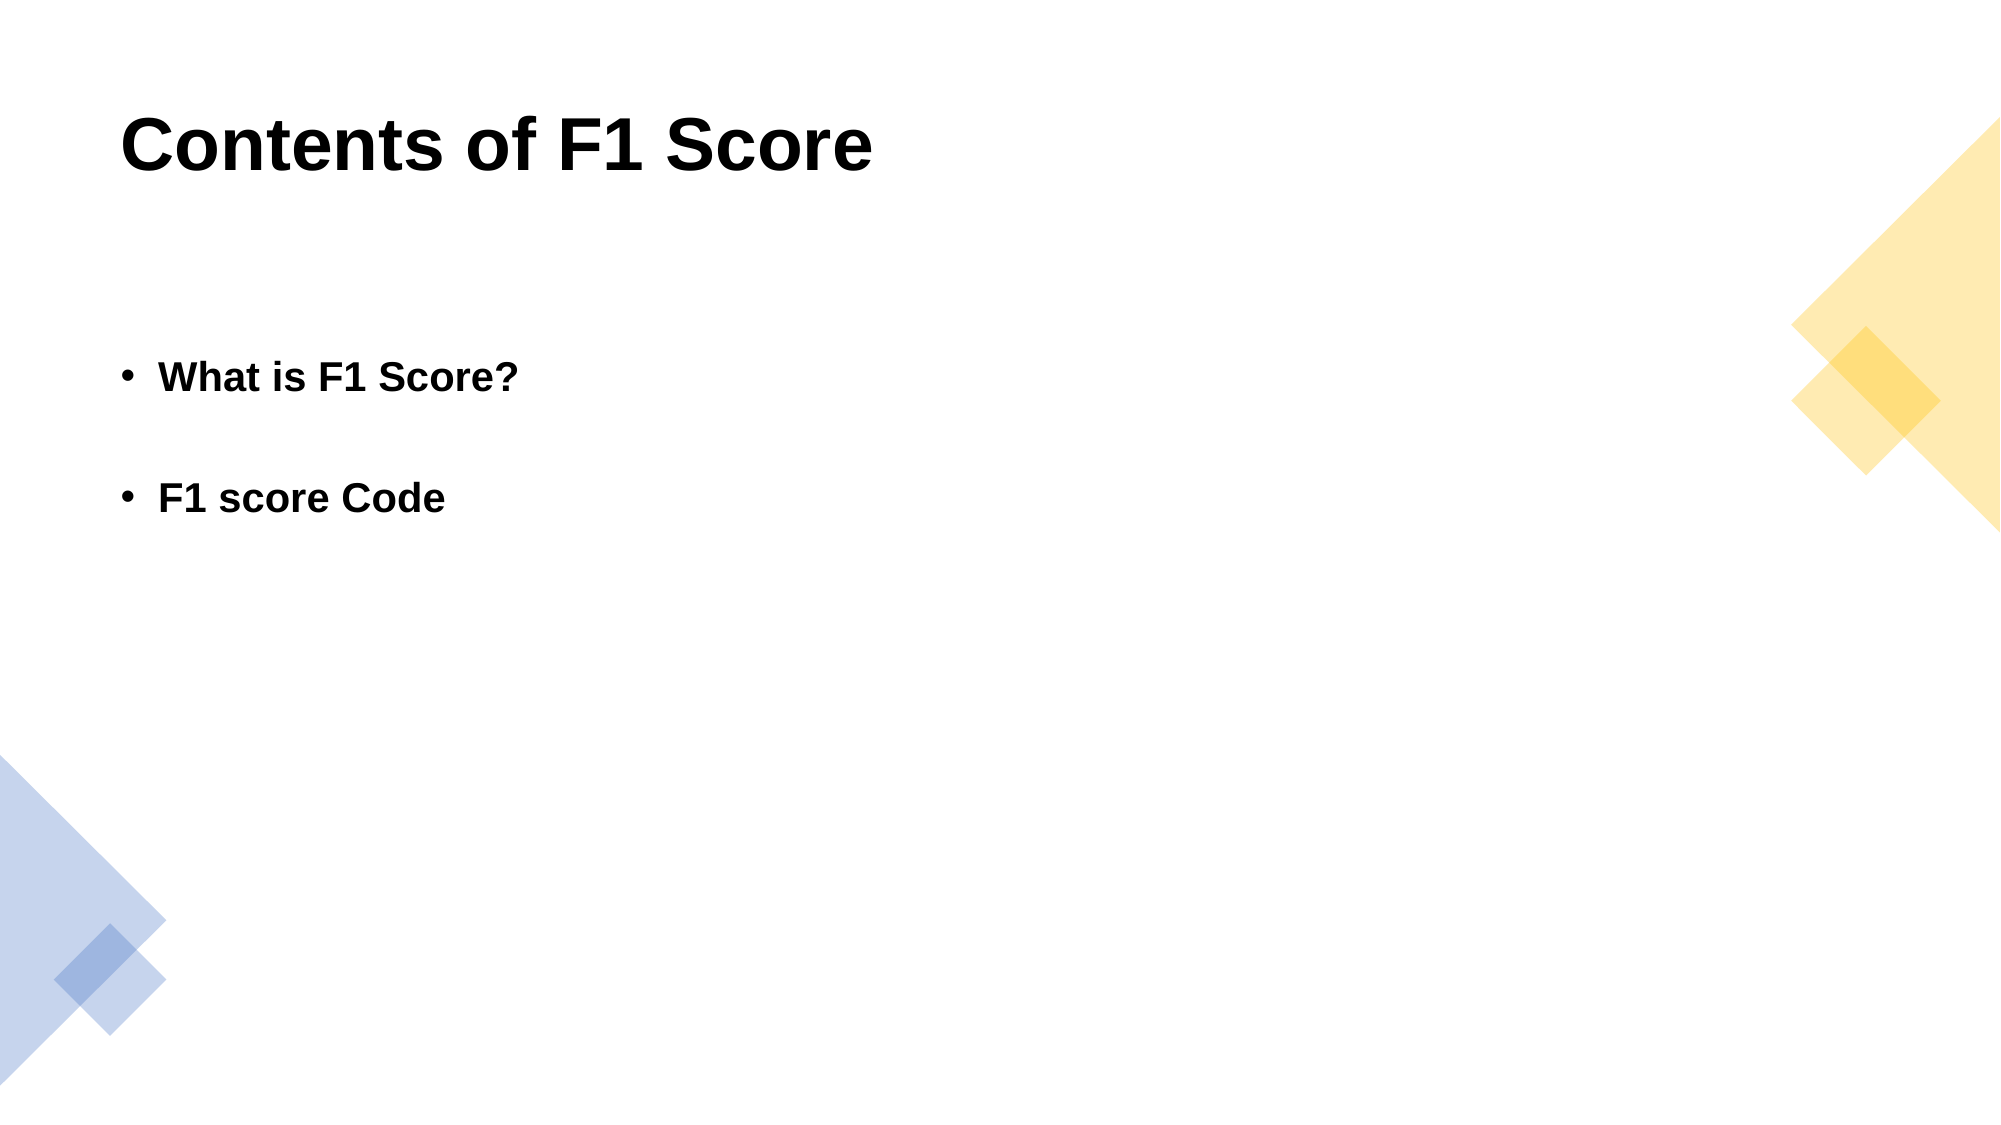

# Contents of F1 Score

What is F1 Score?
F1 score Code